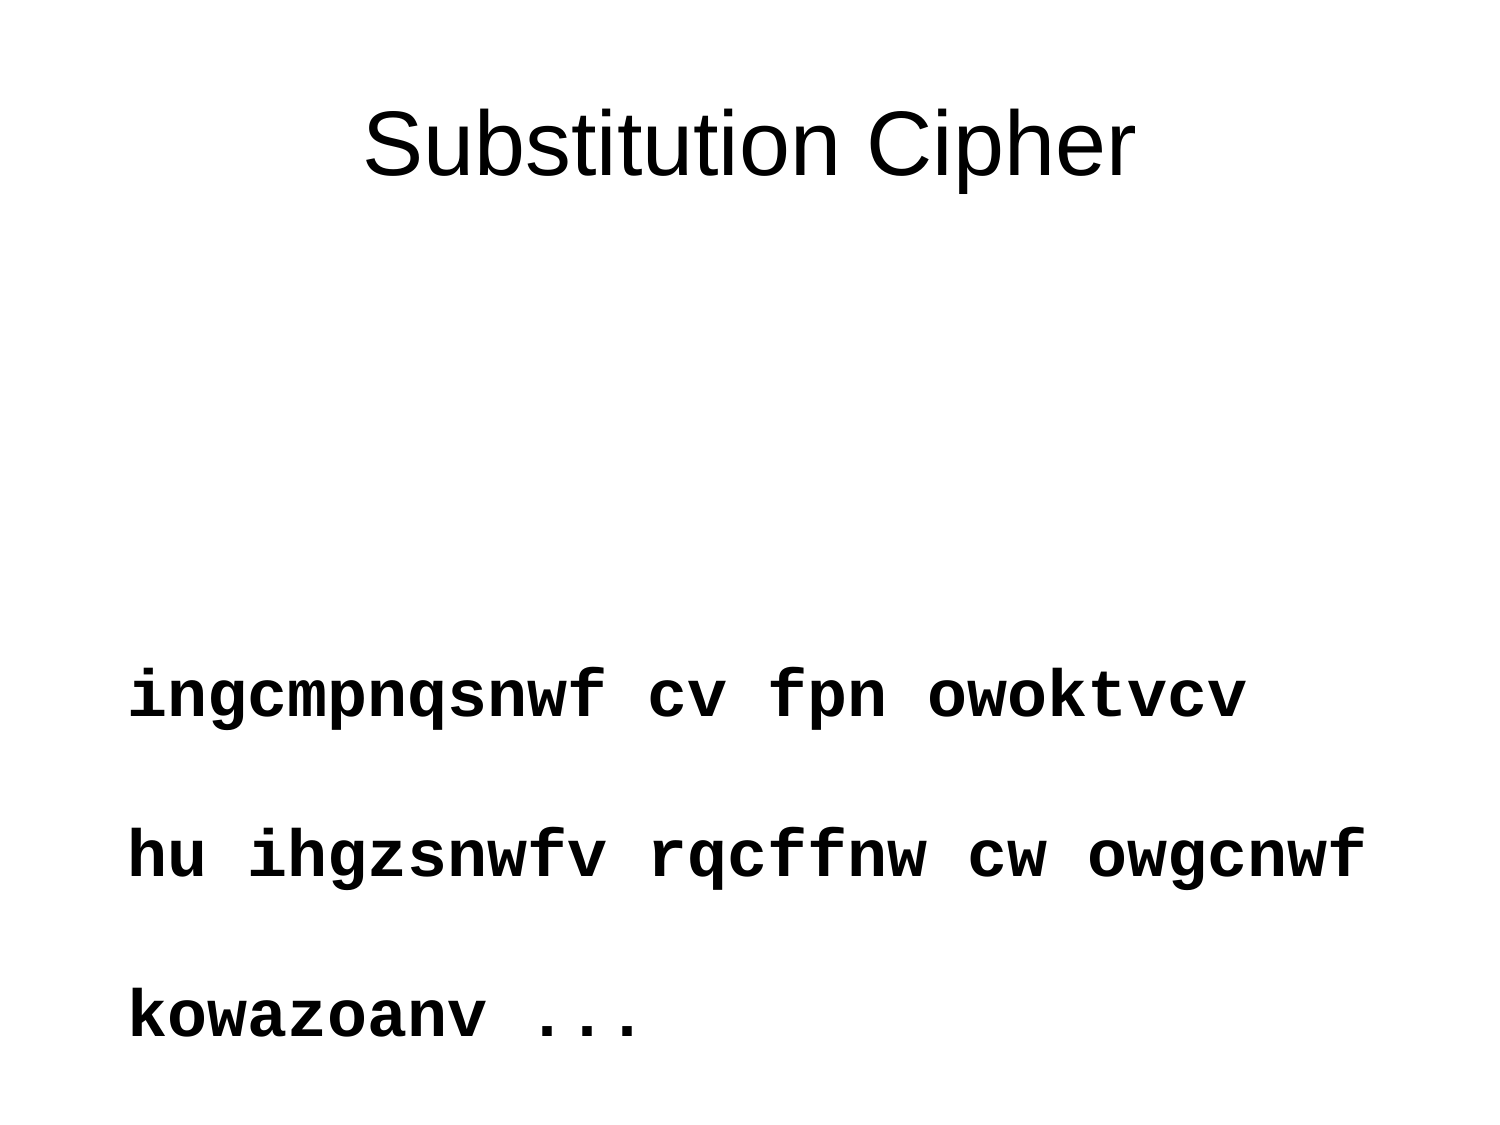

# Substitution Cipher

ingcmpnqsnwf cv fpn owoktvcv

hu ihgzsnwfv rqcffnw cw owgcnwf

kowazoanv ...